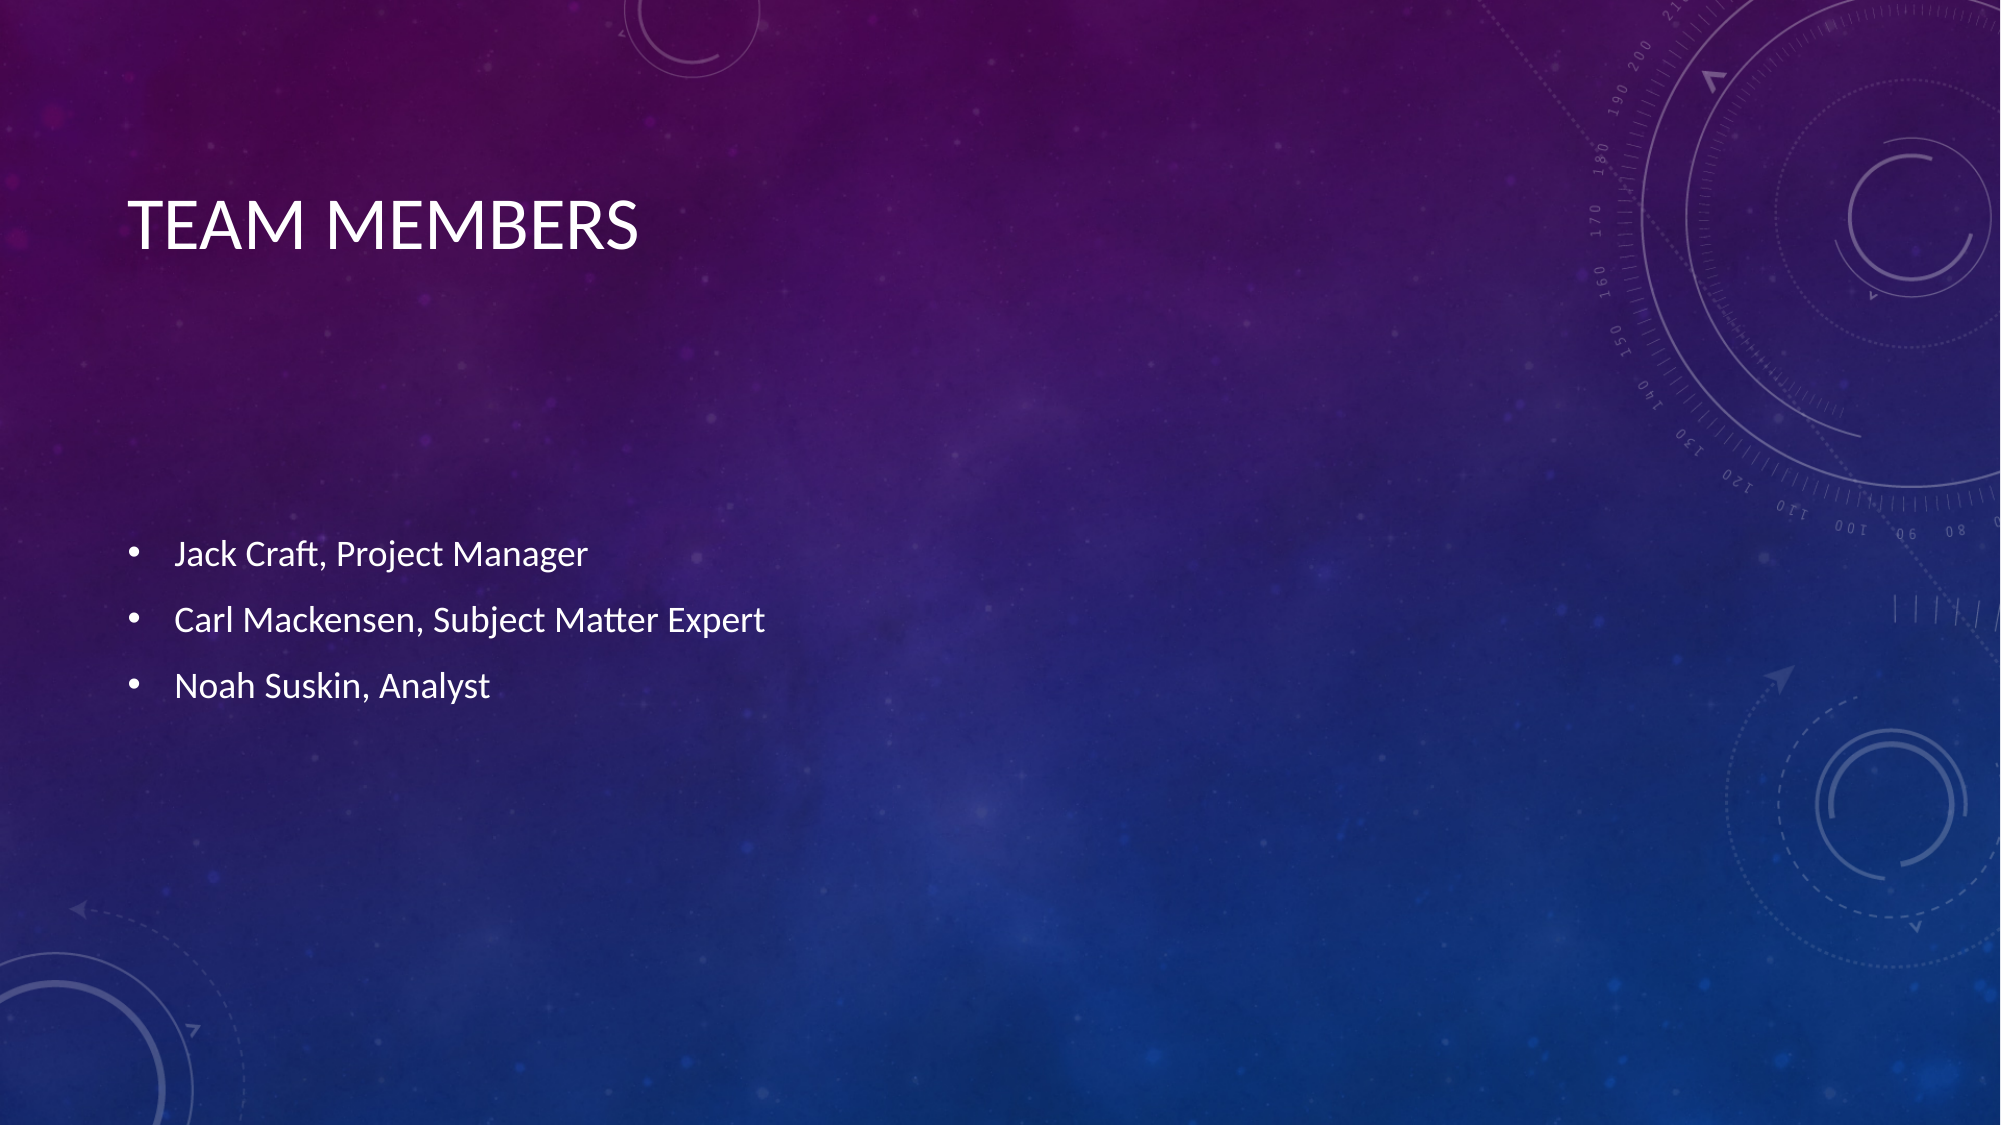

# TEAM MEMBERS
Jack Craft, Project Manager
Carl Mackensen, Subject Matter Expert
Noah Suskin, Analyst